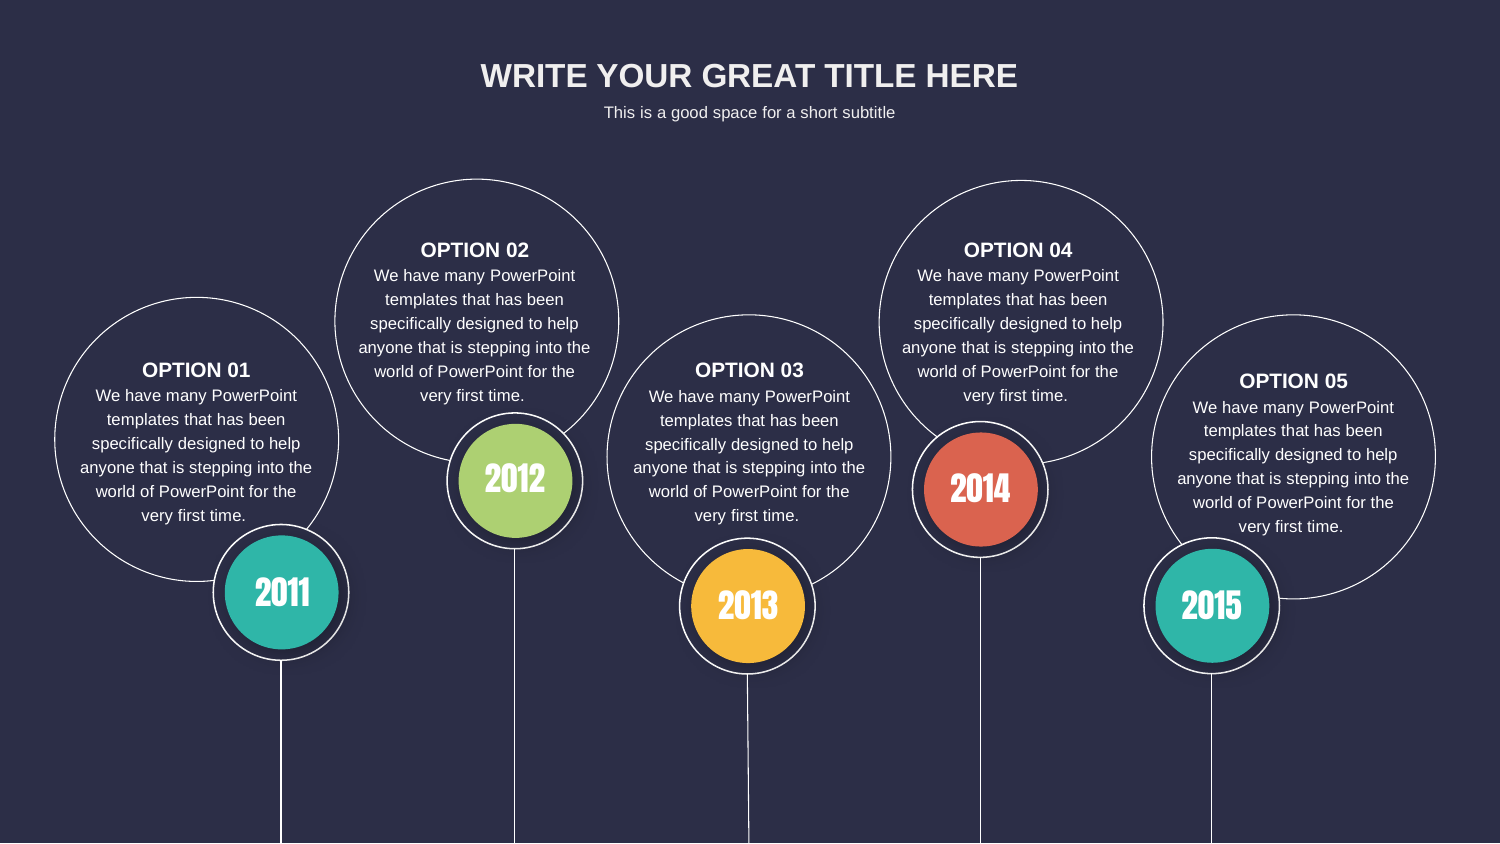

WRITE YOUR GREAT TITLE HERE
This is a good space for a short subtitle

OPTION 02
We have many PowerPoint templates that has been specifically designed to help anyone that is stepping into the world of PowerPoint for the very first time.
OPTION 04
We have many PowerPoint templates that has been specifically designed to help anyone that is stepping into the world of PowerPoint for the very first time.

OPTION 01
We have many PowerPoint templates that has been specifically designed to help anyone that is stepping into the world of PowerPoint for the very first time.
OPTION 03
We have many PowerPoint templates that has been specifically designed to help anyone that is stepping into the world of PowerPoint for the very first time.
OPTION 05
We have many PowerPoint templates that has been specifically designed to help anyone that is stepping into the world of PowerPoint for the very first time.

2012
2014

2011
2015
2013